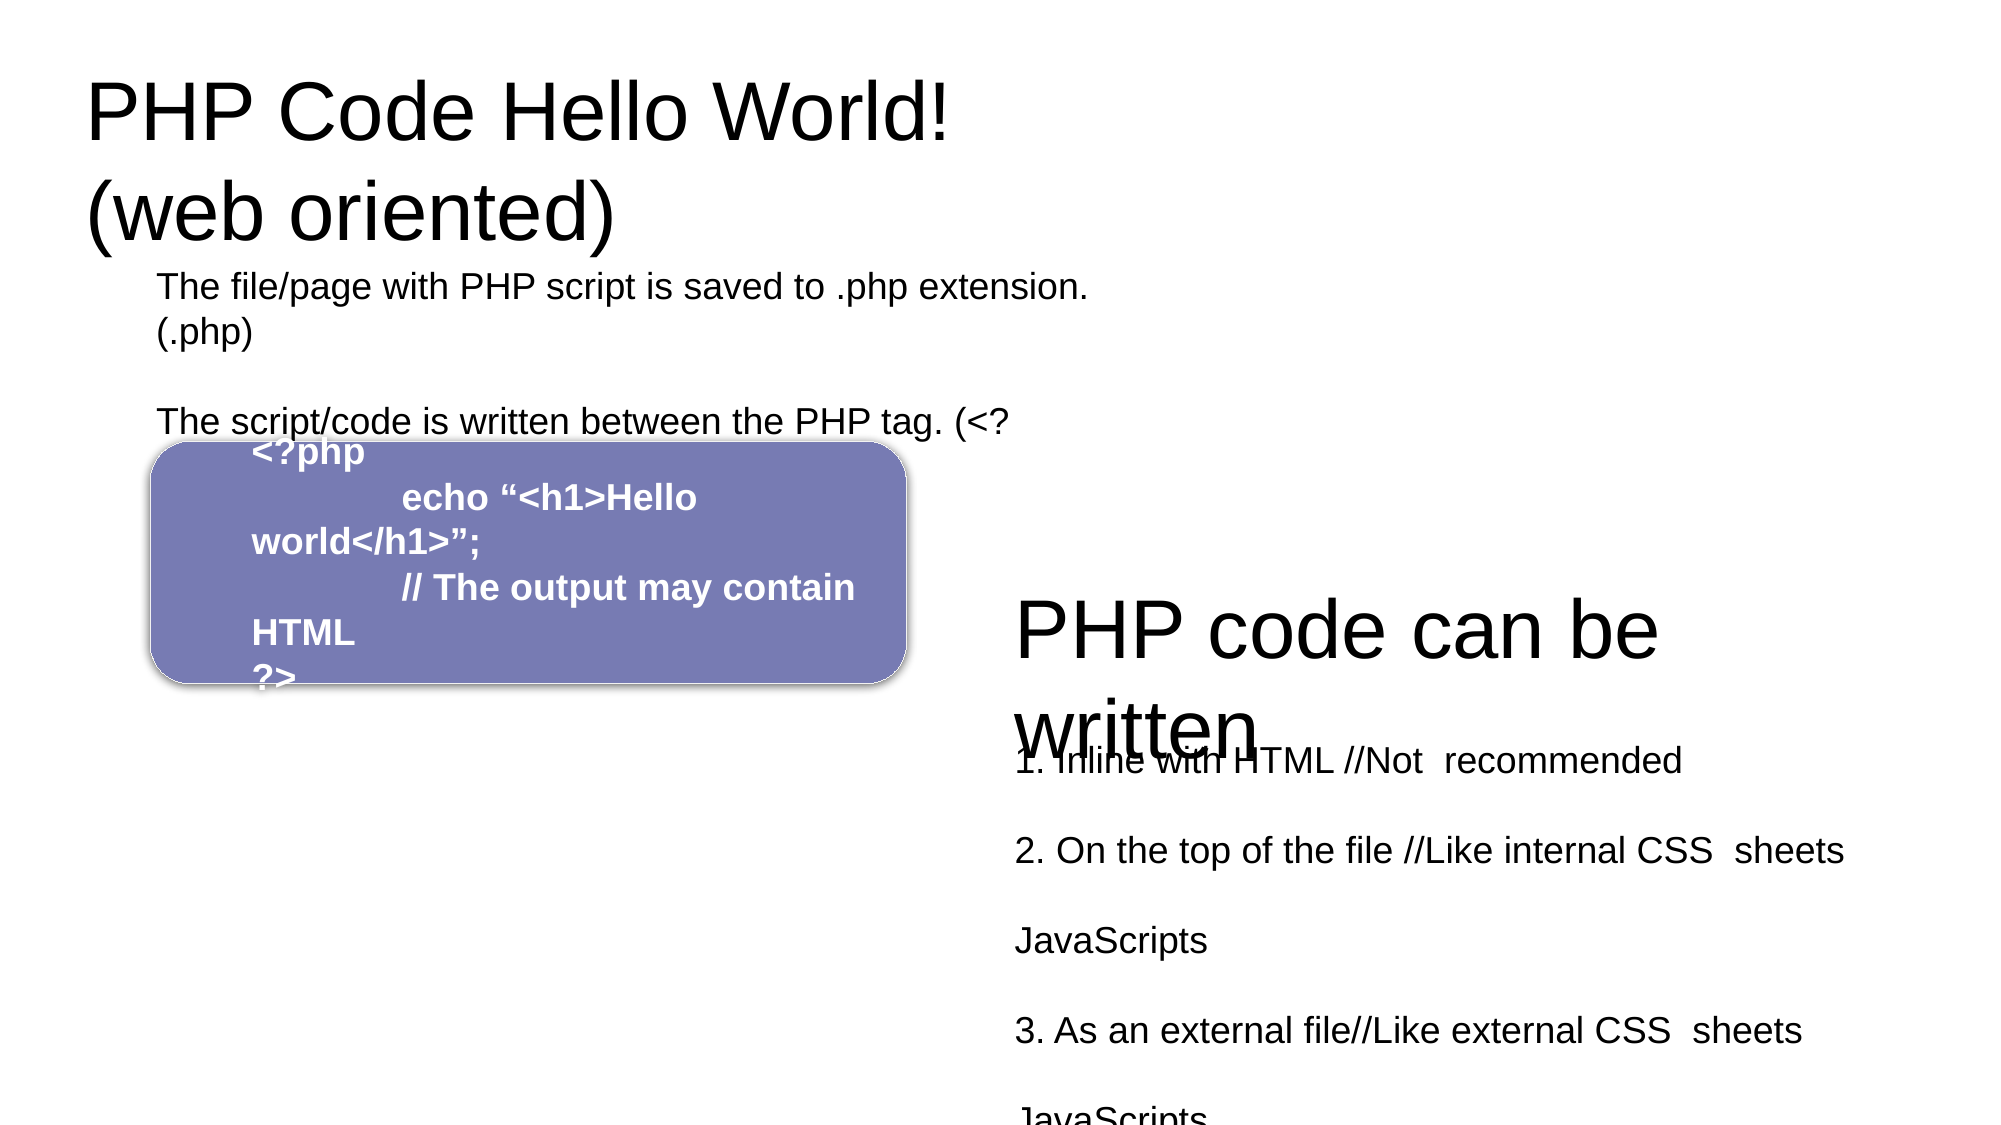

PHP Code Hello World! (web oriented)
The file/page with PHP script is saved to .php extension. (.php)

The script/code is written between the PHP tag. (<?php    ?>)
<?php
	echo “<h1>Hello world</h1>”;
	// The output may contain HTML
?>
PHP code can be written
1. Inline with HTML //Not  recommended
2. On the top of the file //Like internal CSS  sheets JavaScripts
3. As an external file//Like external CSS  sheets JavaScripts
Create by Madhusha Prasad.